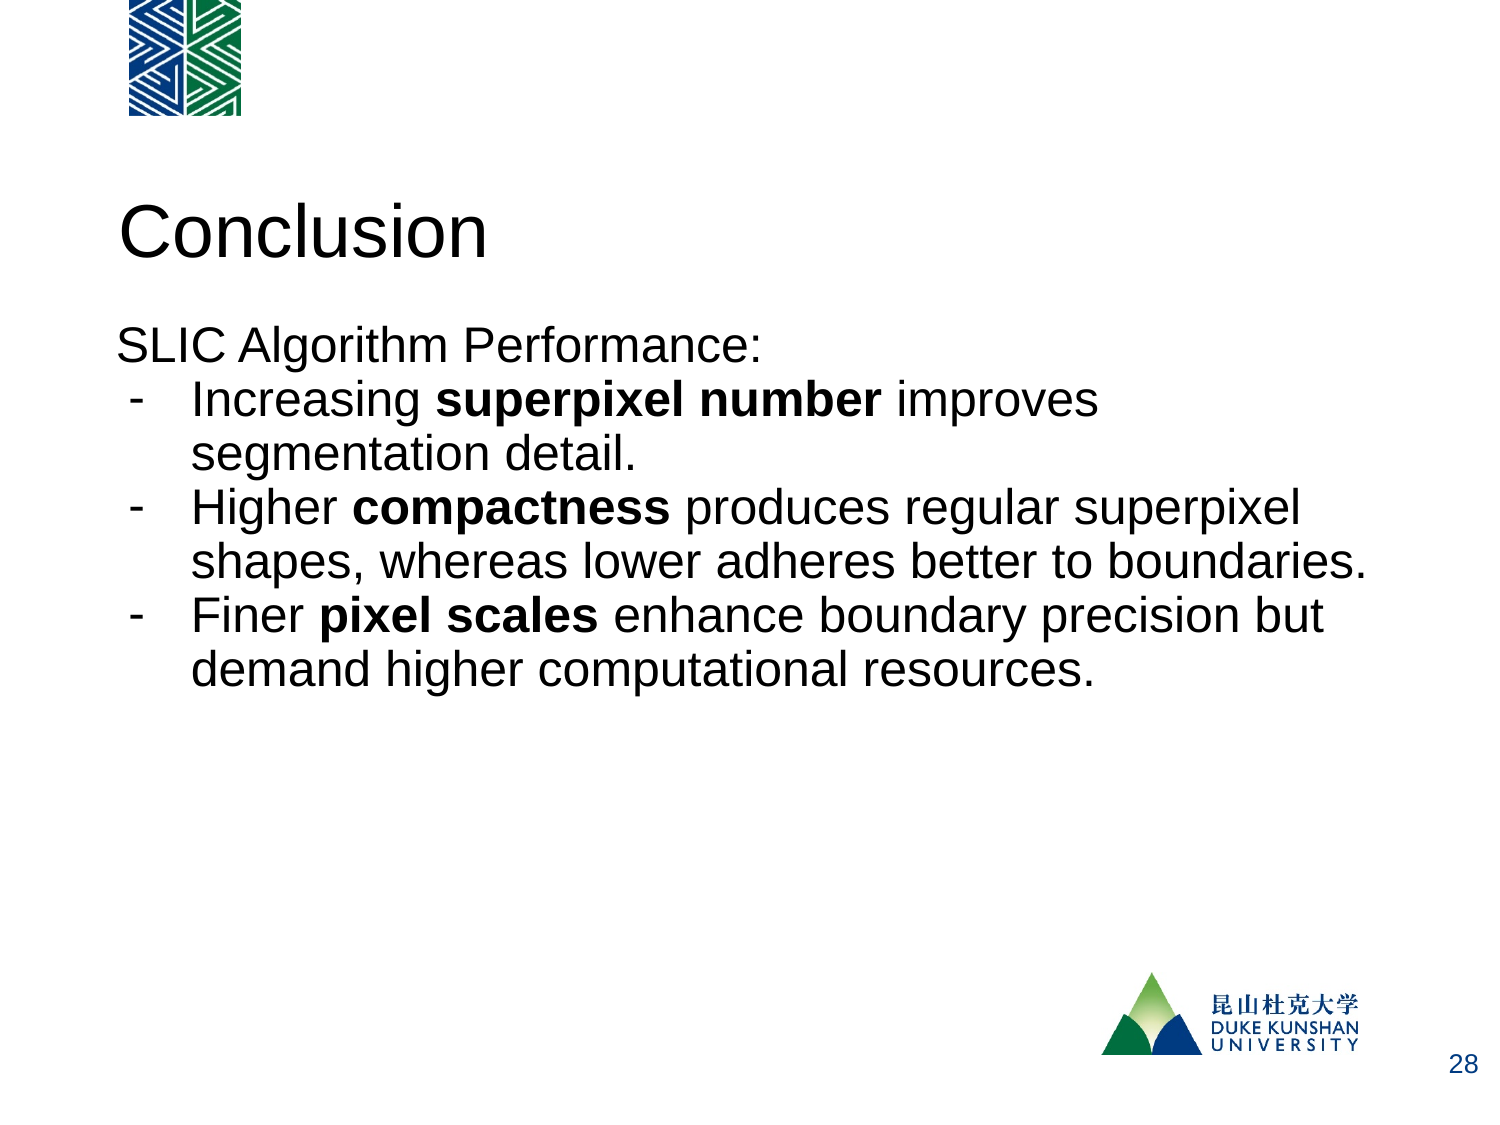

# Conclusion
SLIC Algorithm Performance:
Increasing superpixel number improves segmentation detail.
Higher compactness produces regular superpixel shapes, whereas lower adheres better to boundaries.
Finer pixel scales enhance boundary precision but demand higher computational resources.
28